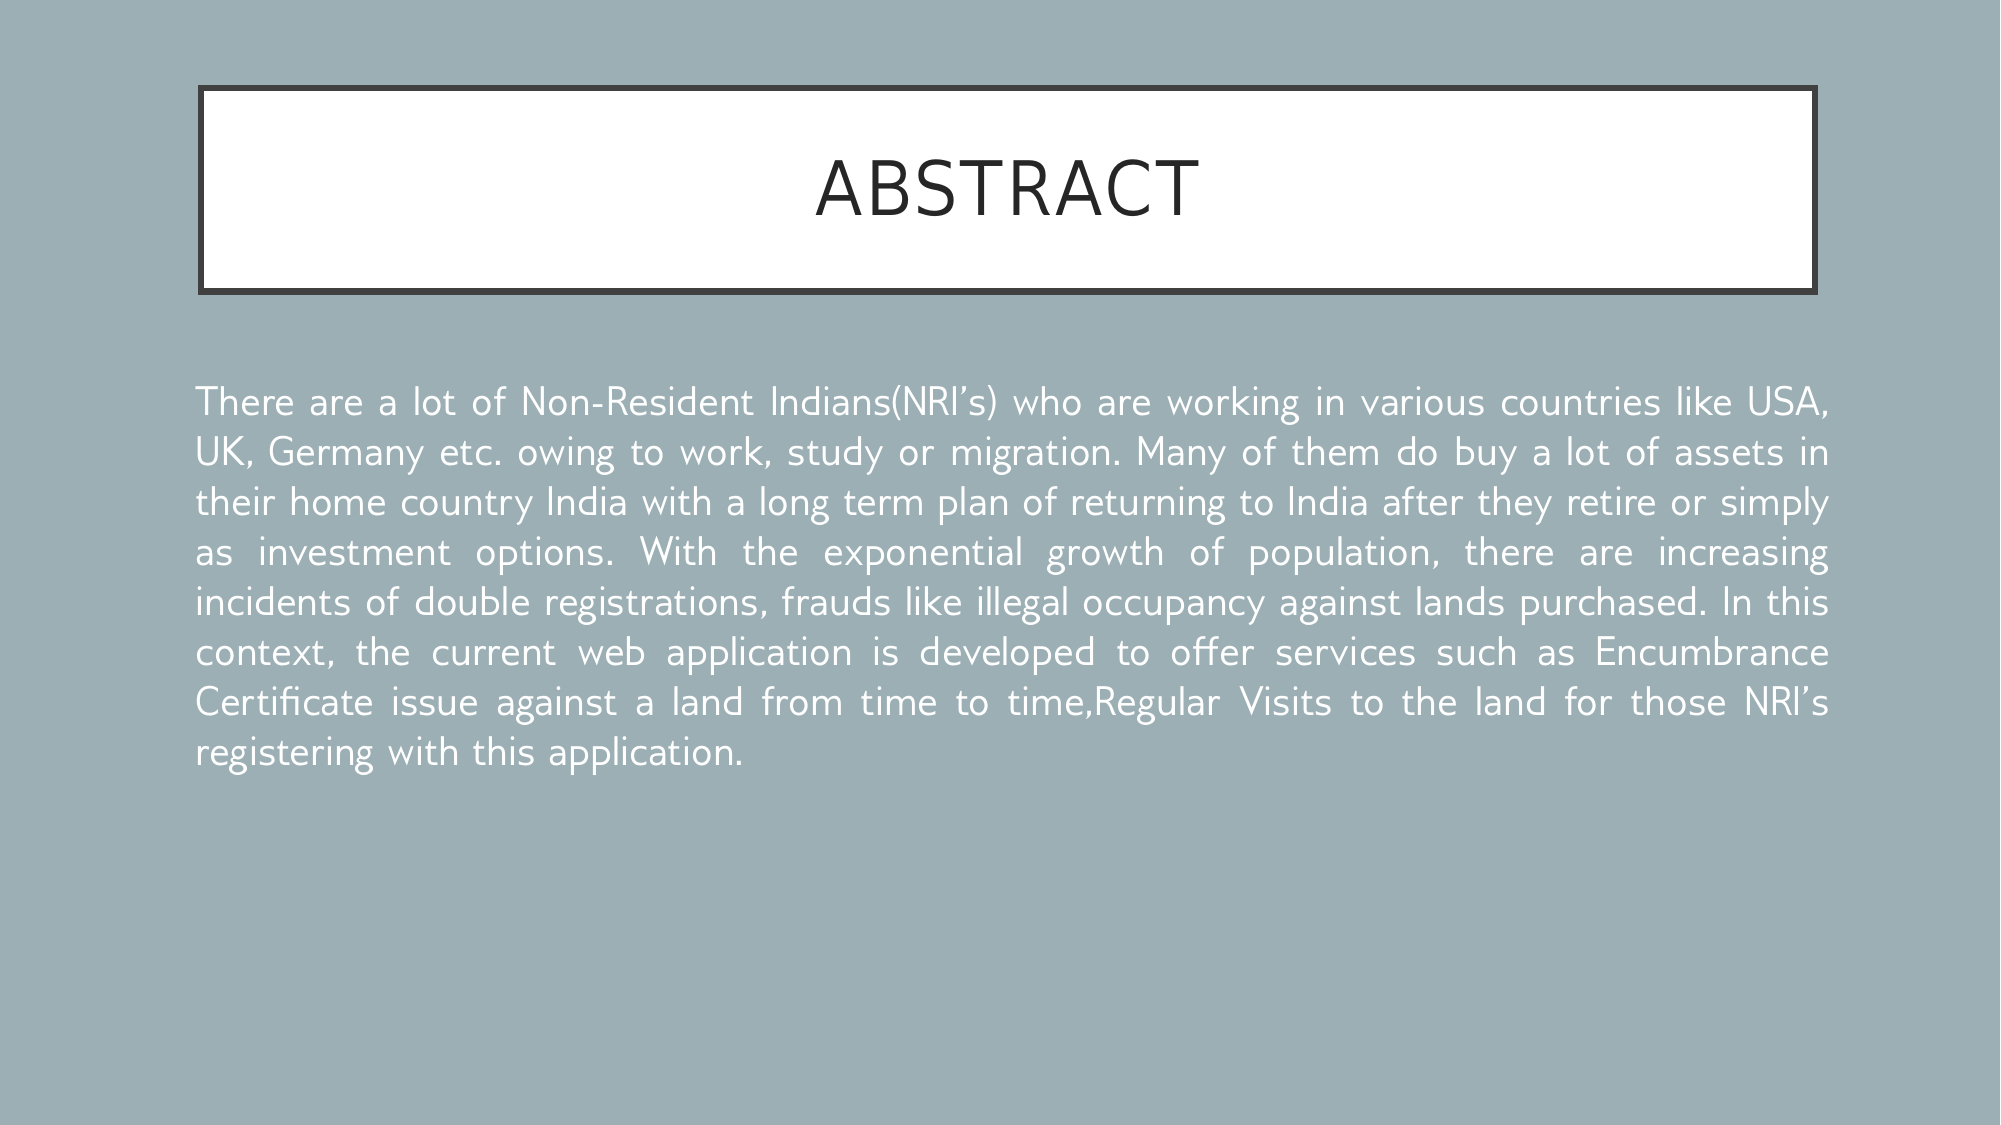

# ABSTRACT
There are a lot of Non-Resident Indians(NRI’s) who are working in various countries like USA, UK, Germany etc. owing to work, study or migration. Many of them do buy a lot of assets in their home country India with a long term plan of returning to India after they retire or simply as investment options. With the exponential growth of population, there are increasing incidents of double registrations, frauds like illegal occupancy against lands purchased. In this context, the current web application is developed to offer services such as Encumbrance Certificate issue against a land from time to time,Regular Visits to the land for those NRI’s registering with this application.